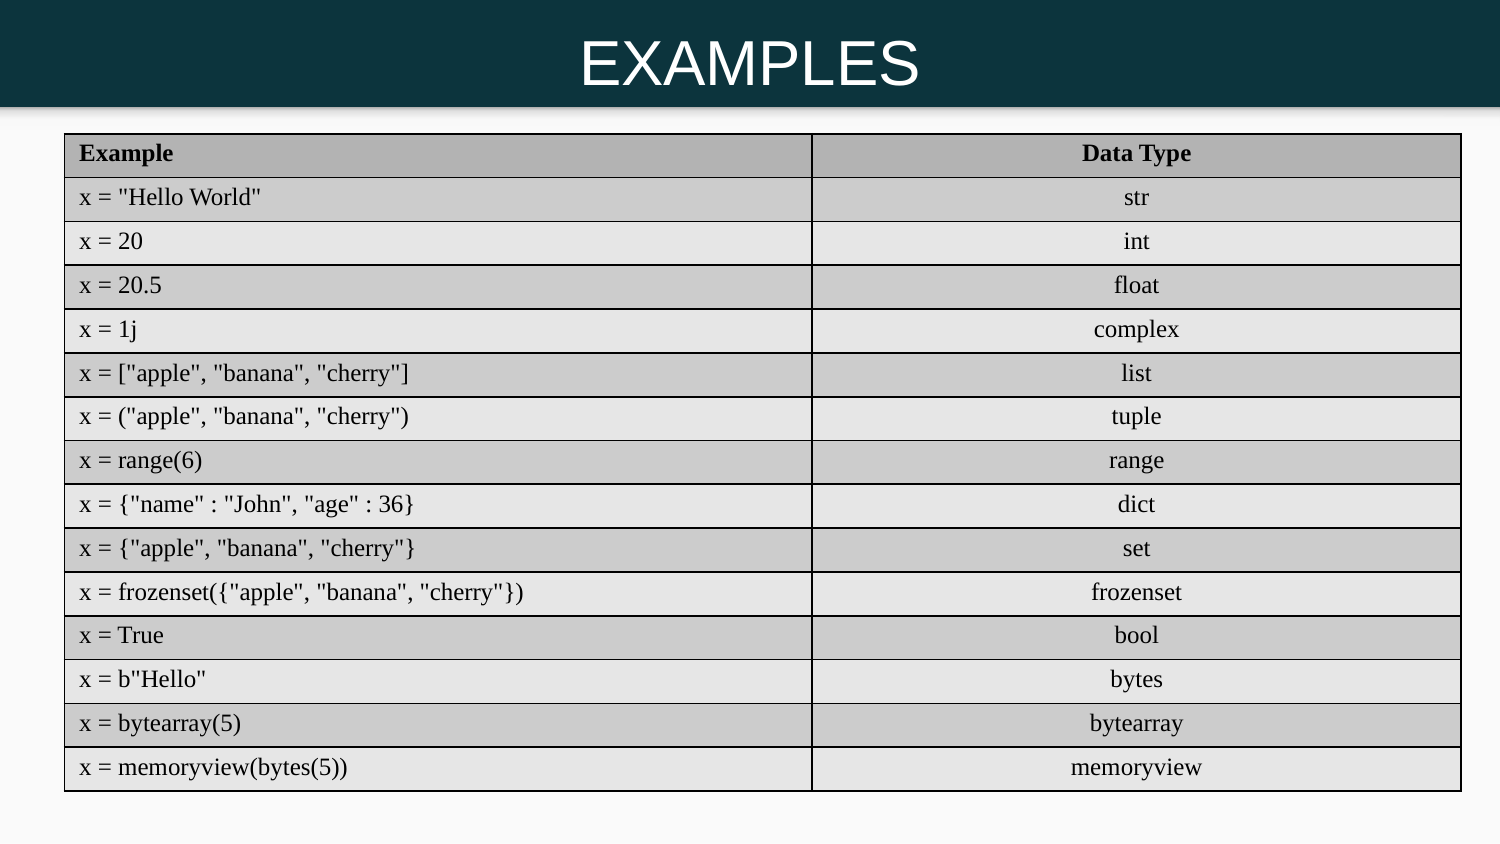

EXAMPLES
| Example | Data Type |
| --- | --- |
| x = "Hello World" | str |
| x = 20 | int |
| x = 20.5 | float |
| x = 1j | complex |
| x = ["apple", "banana", "cherry"] | list |
| x = ("apple", "banana", "cherry") | tuple |
| x = range(6) | range |
| x = {"name" : "John", "age" : 36} | dict |
| x = {"apple", "banana", "cherry"} | set |
| x = frozenset({"apple", "banana", "cherry"}) | frozenset |
| x = True | bool |
| x = b"Hello" | bytes |
| x = bytearray(5) | bytearray |
| x = memoryview(bytes(5)) | memoryview |